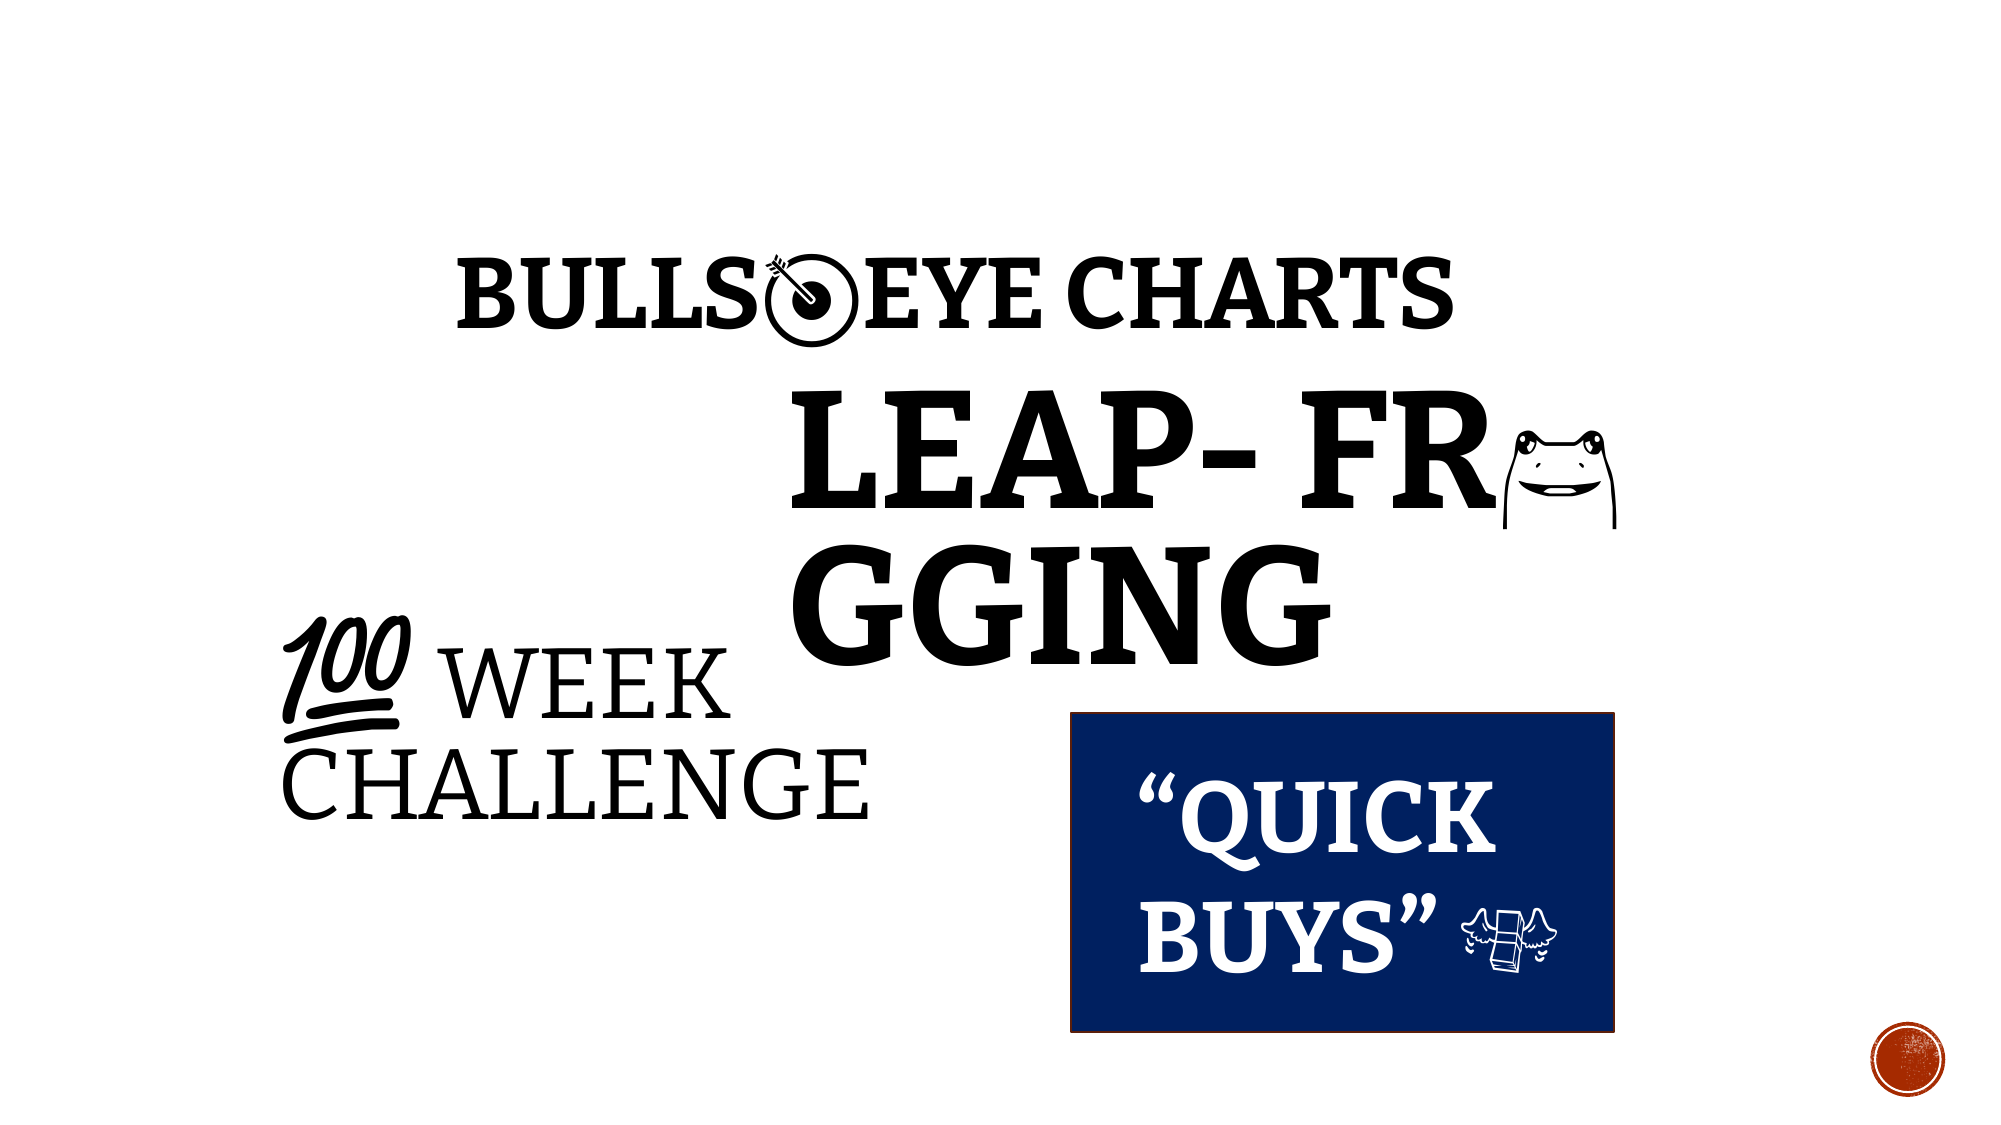

BULLS🎯EYE CHARTS
LEAP- FR🐸GGING
💯 WEEK CHALLENGE
“QUICK BUYS” 💸